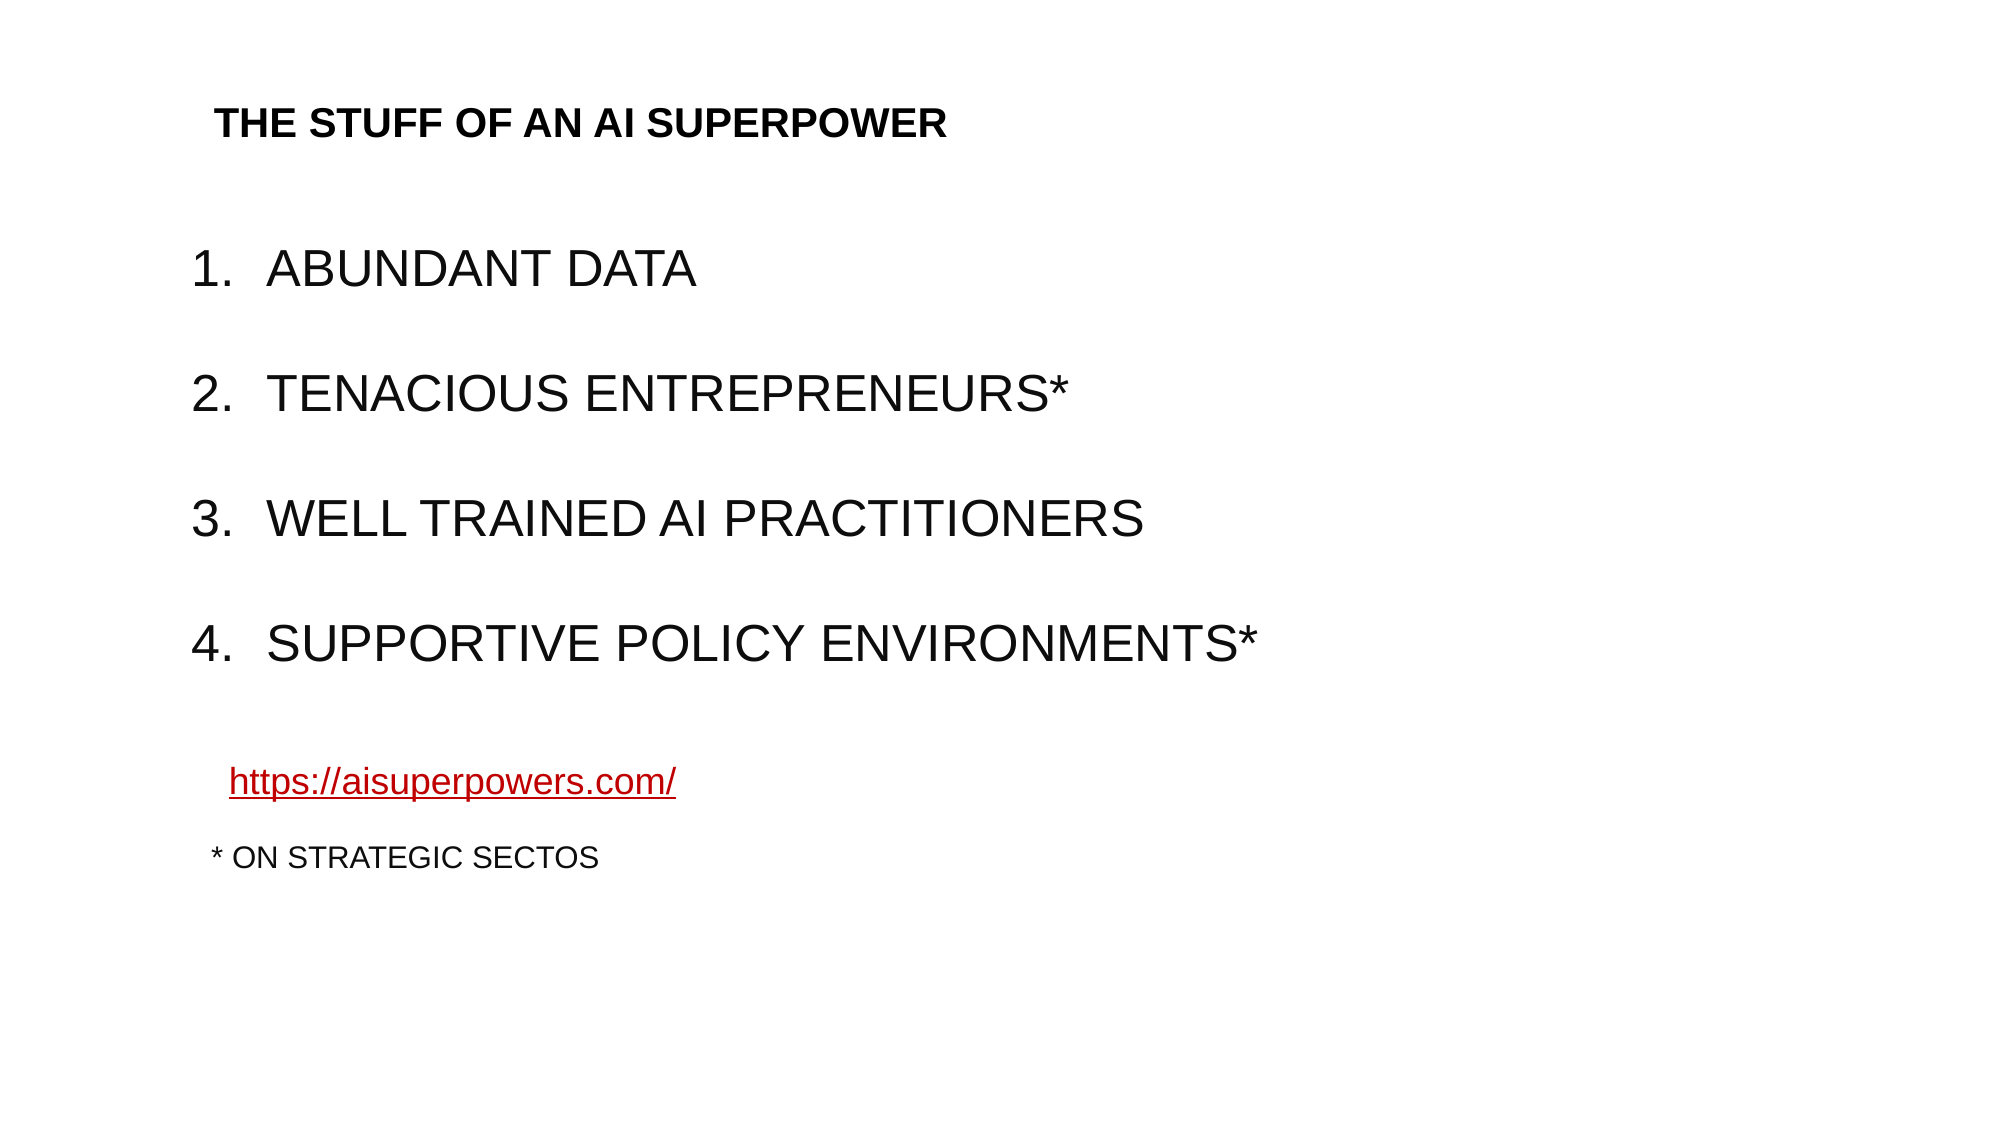

THE STUFF OF AN AI SUPERPOWER
ABUNDANT DATA
TENACIOUS ENTREPRENEURS*
WELL TRAINED AI PRACTITIONERS
SUPPORTIVE POLICY ENVIRONMENTS*

https://aisuperpowers.com/
* ON STRATEGIC SECTOS